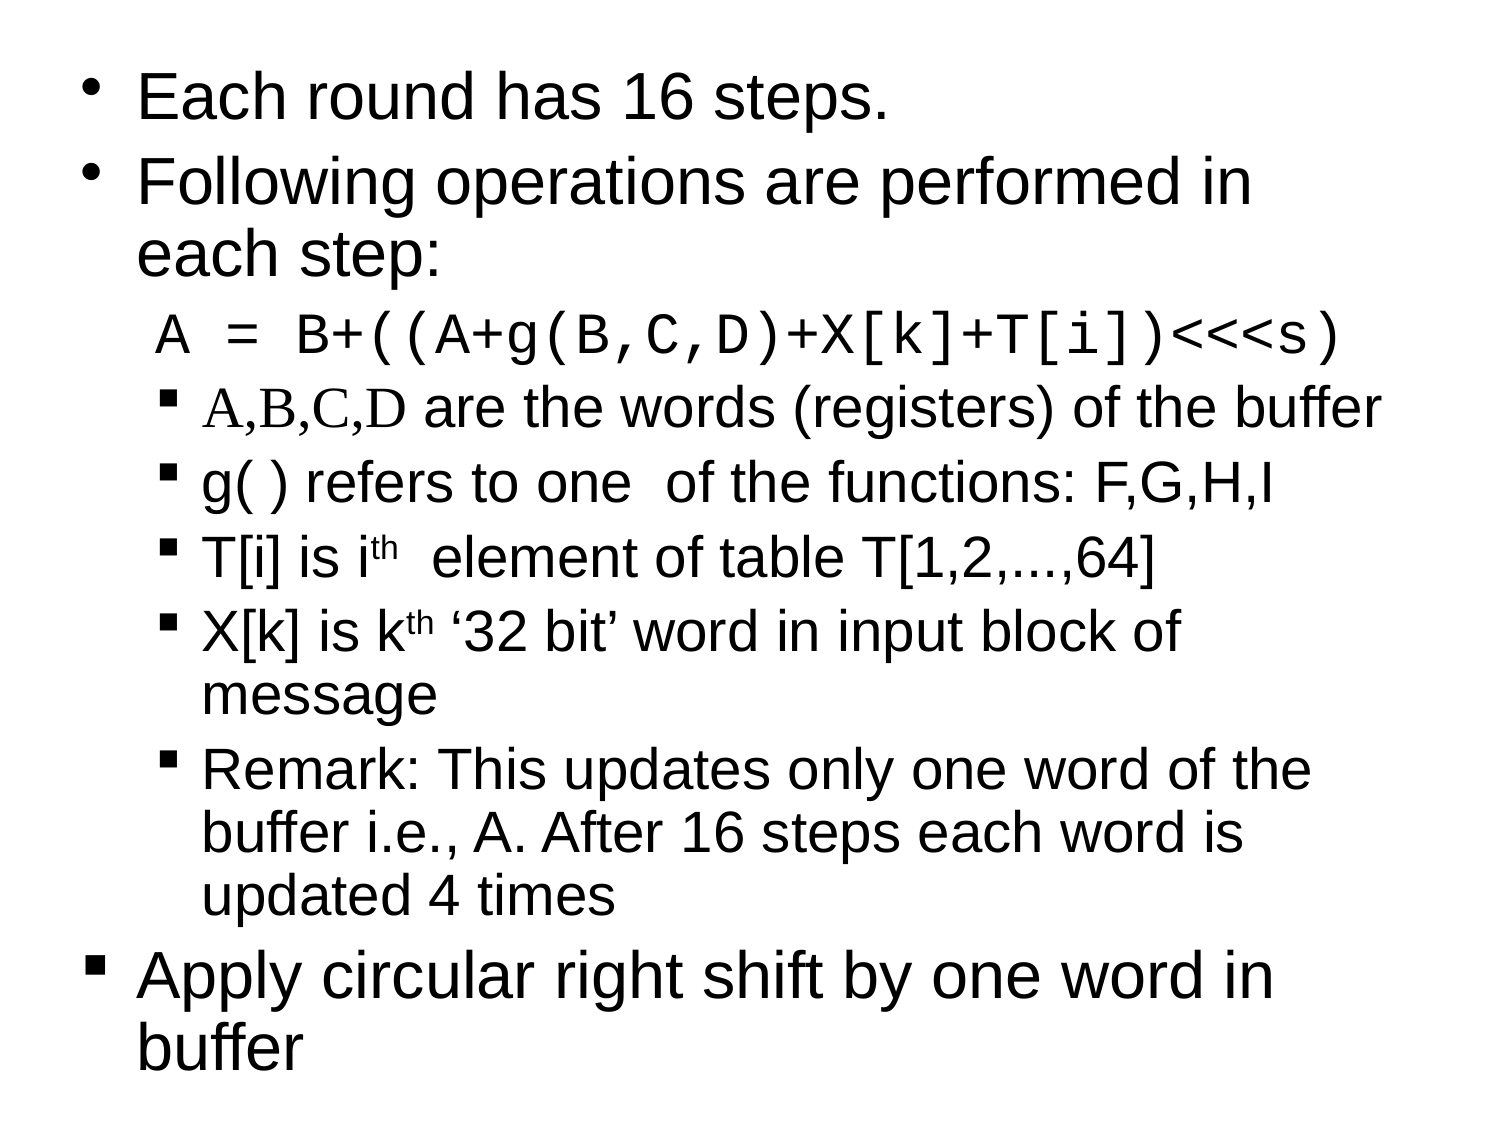

Each round has 16 steps.
Following operations are performed in each step:
A = B+((A+g(B,C,D)+X[k]+T[i])<<<s)
A,B,C,D are the words (registers) of the buffer
g( ) refers to one  of the functions: F,G,H,I
T[i] is ith  element of table T[1,2,...,64]
X[k] is kth ‘32 bit’ word in input block of message
Remark: This updates only one word of the buffer i.e., A. After 16 steps each word is updated 4 times
Apply circular right shift by one word in buffer